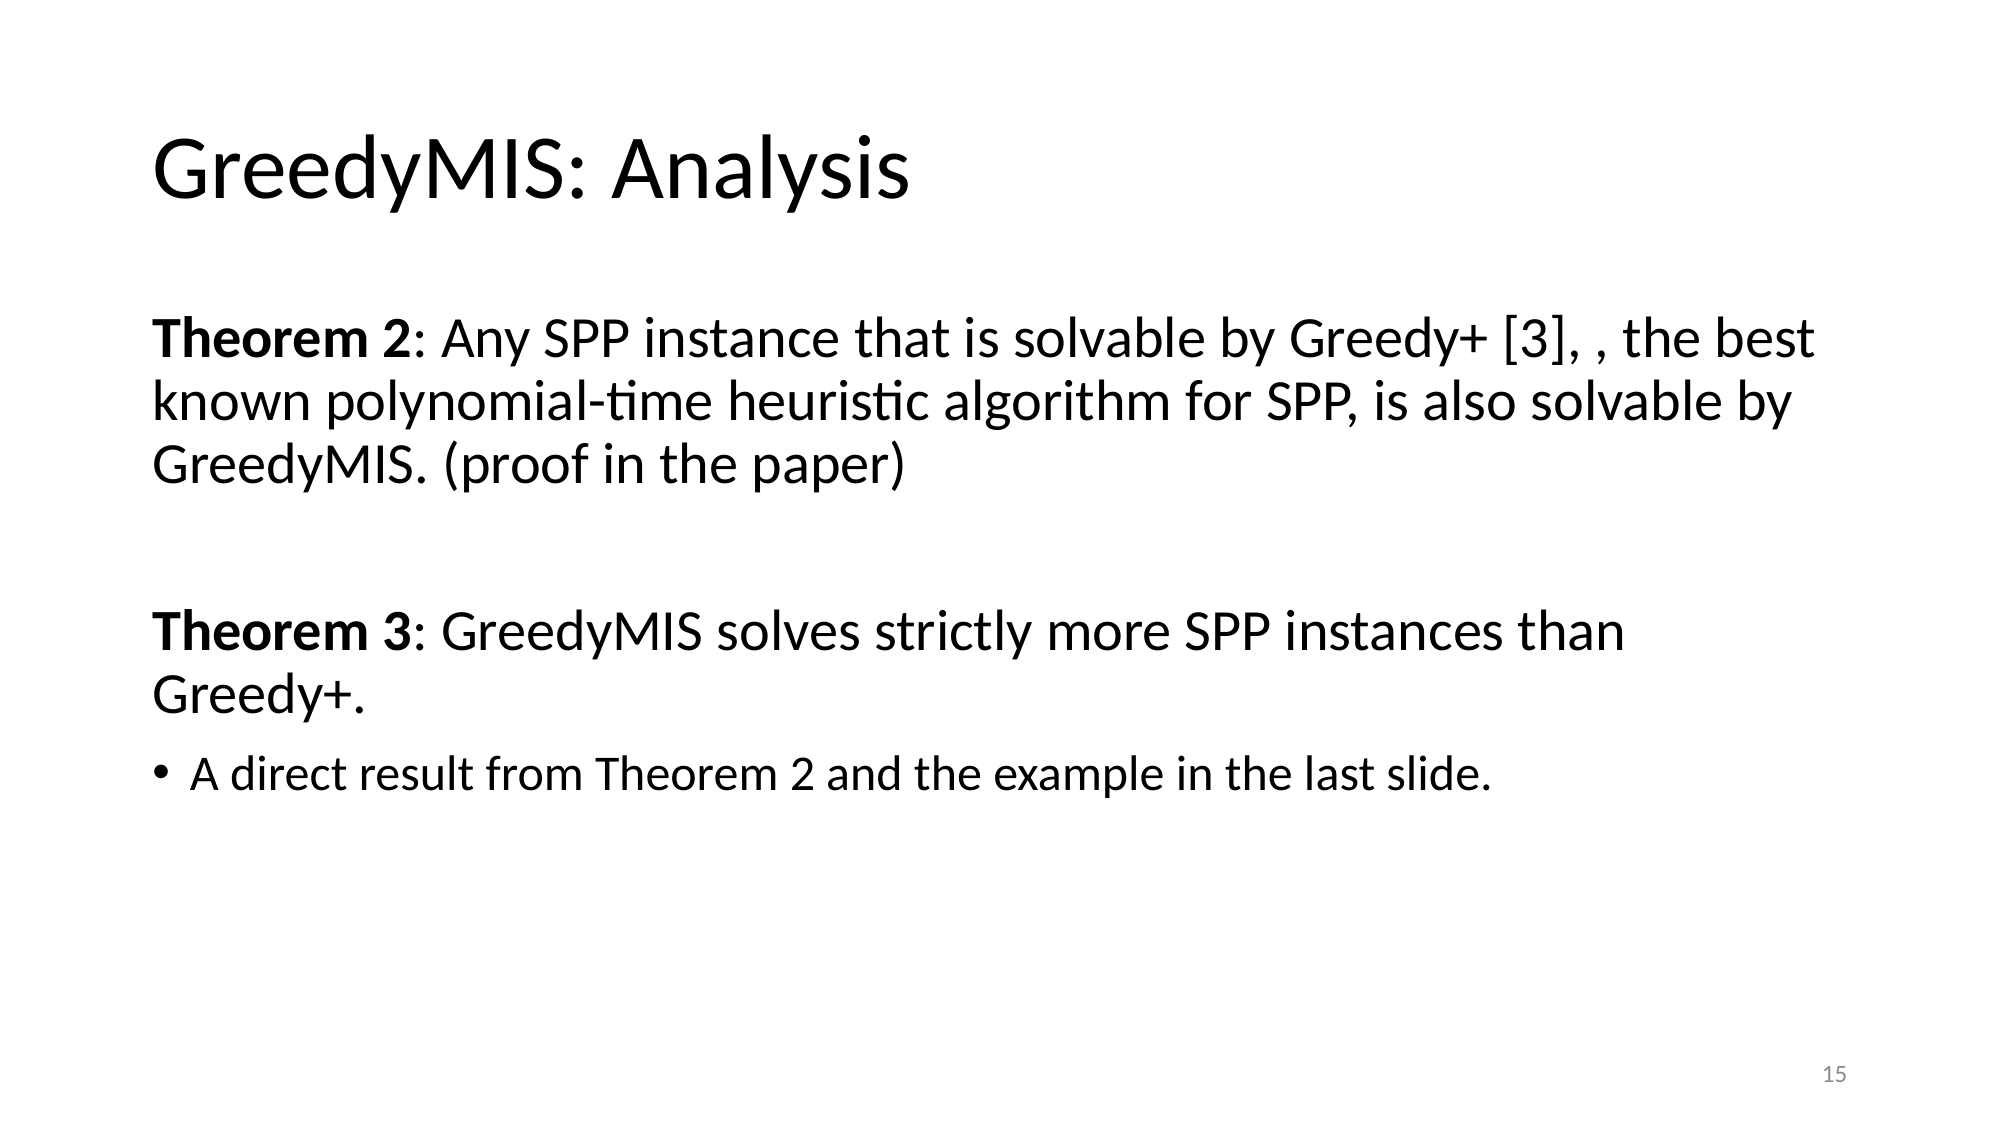

# GreedyMIS: Analysis
Theorem 2: Any SPP instance that is solvable by Greedy+ [3], , the best known polynomial-time heuristic algorithm for SPP, is also solvable by GreedyMIS. (proof in the paper)

Theorem 3: GreedyMIS solves strictly more SPP instances than Greedy+.
A direct result from Theorem 2 and the example in the last slide.
15